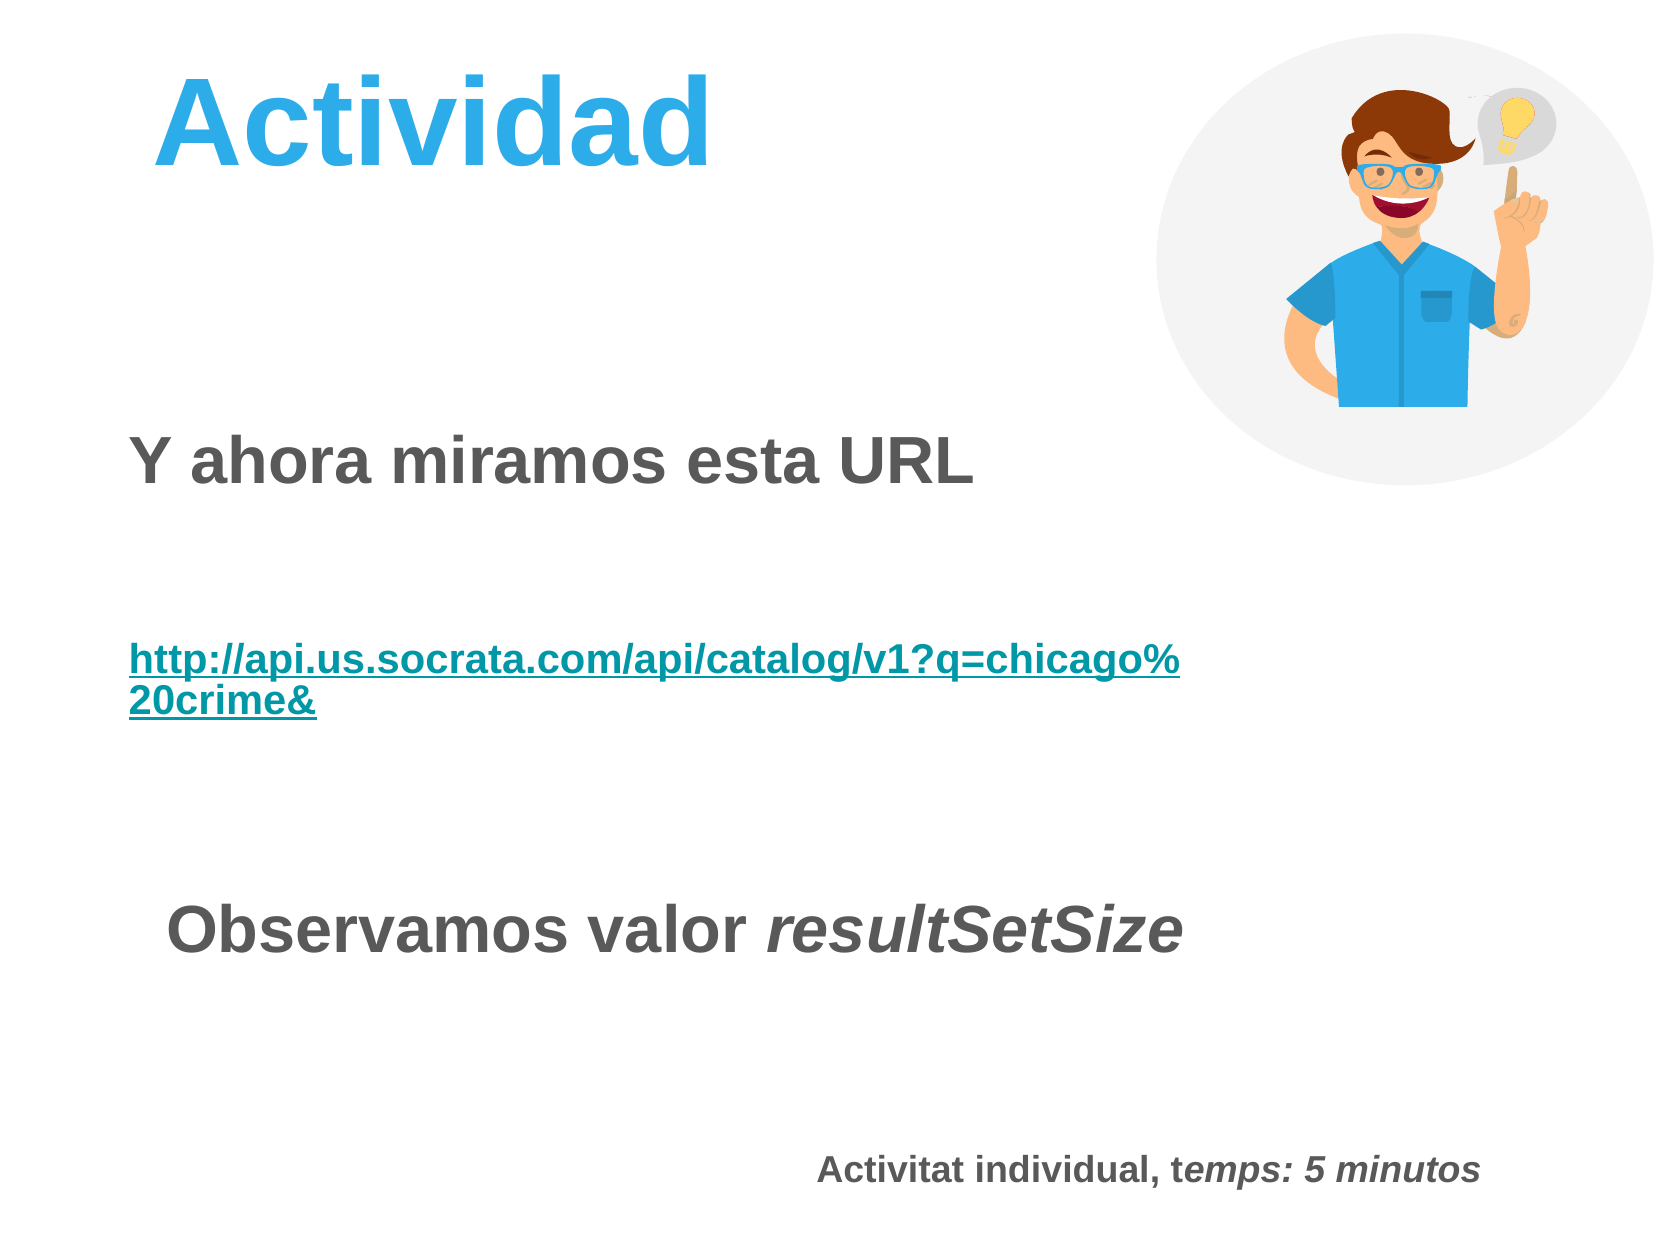

Actividad

Y ahora miramos esta URL

http://api.us.socrata.com/api/catalog/v1?q=chicago%20crime&

Observamos valor resultSetSize

Activitat individual, temps: 5 minutos